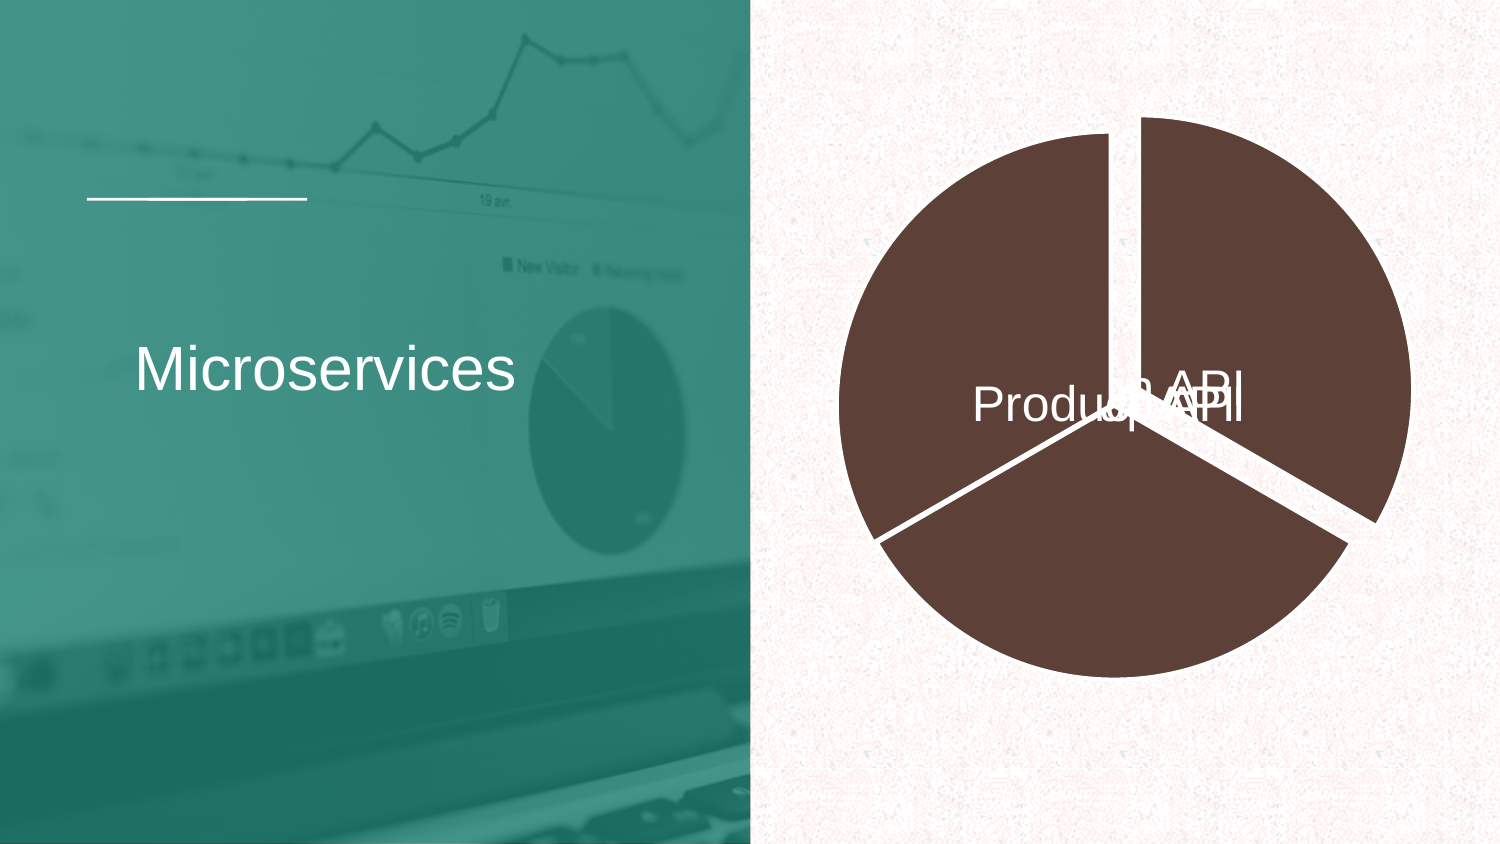

Login API
Sign-up API
Product API
# Microservices